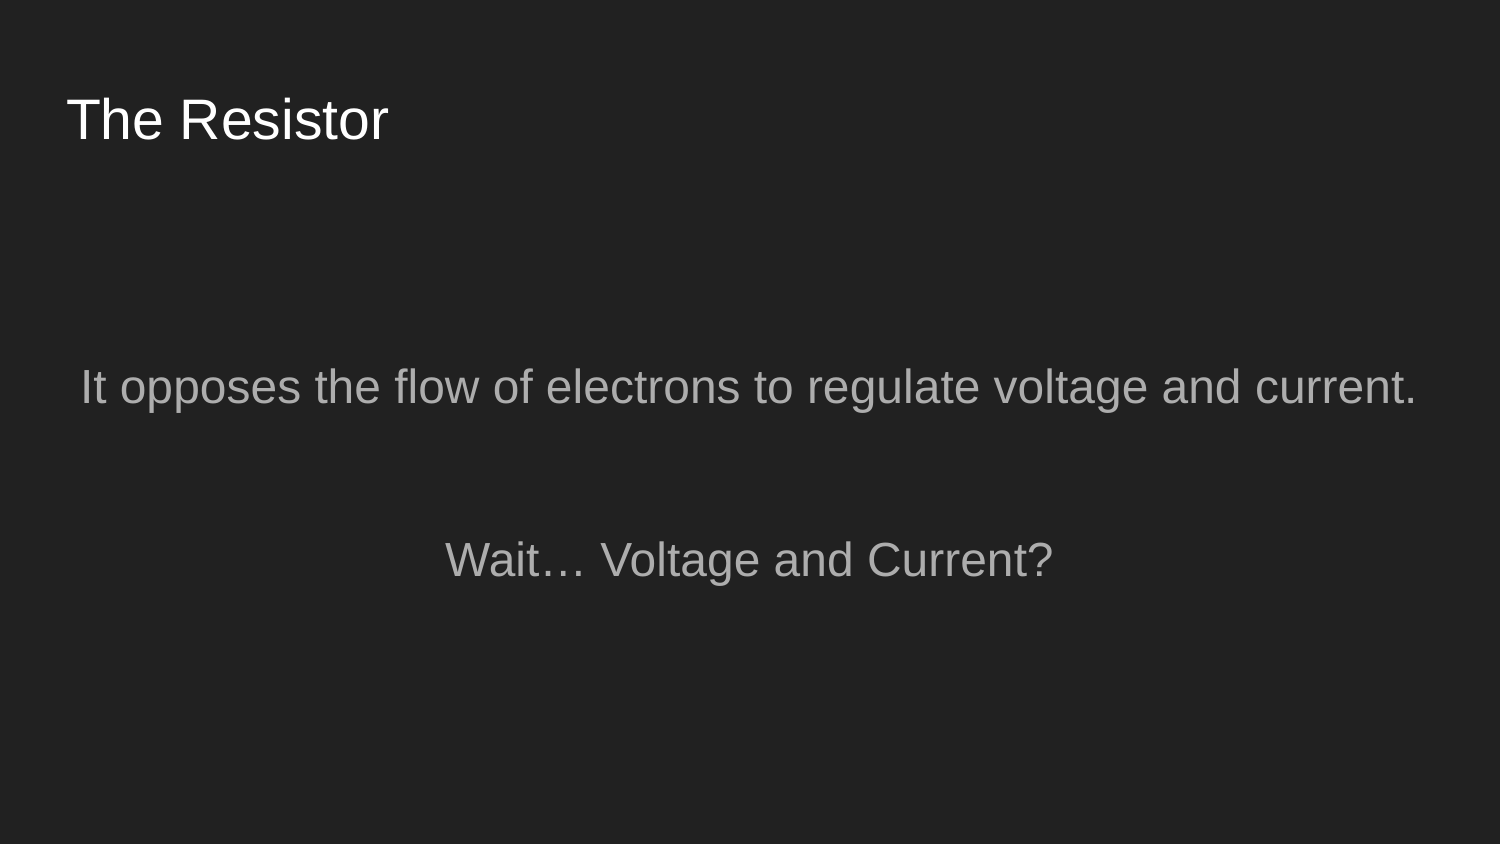

# The Resistor
It opposes the flow of electrons to regulate voltage and current.

Wait… Voltage and Current?